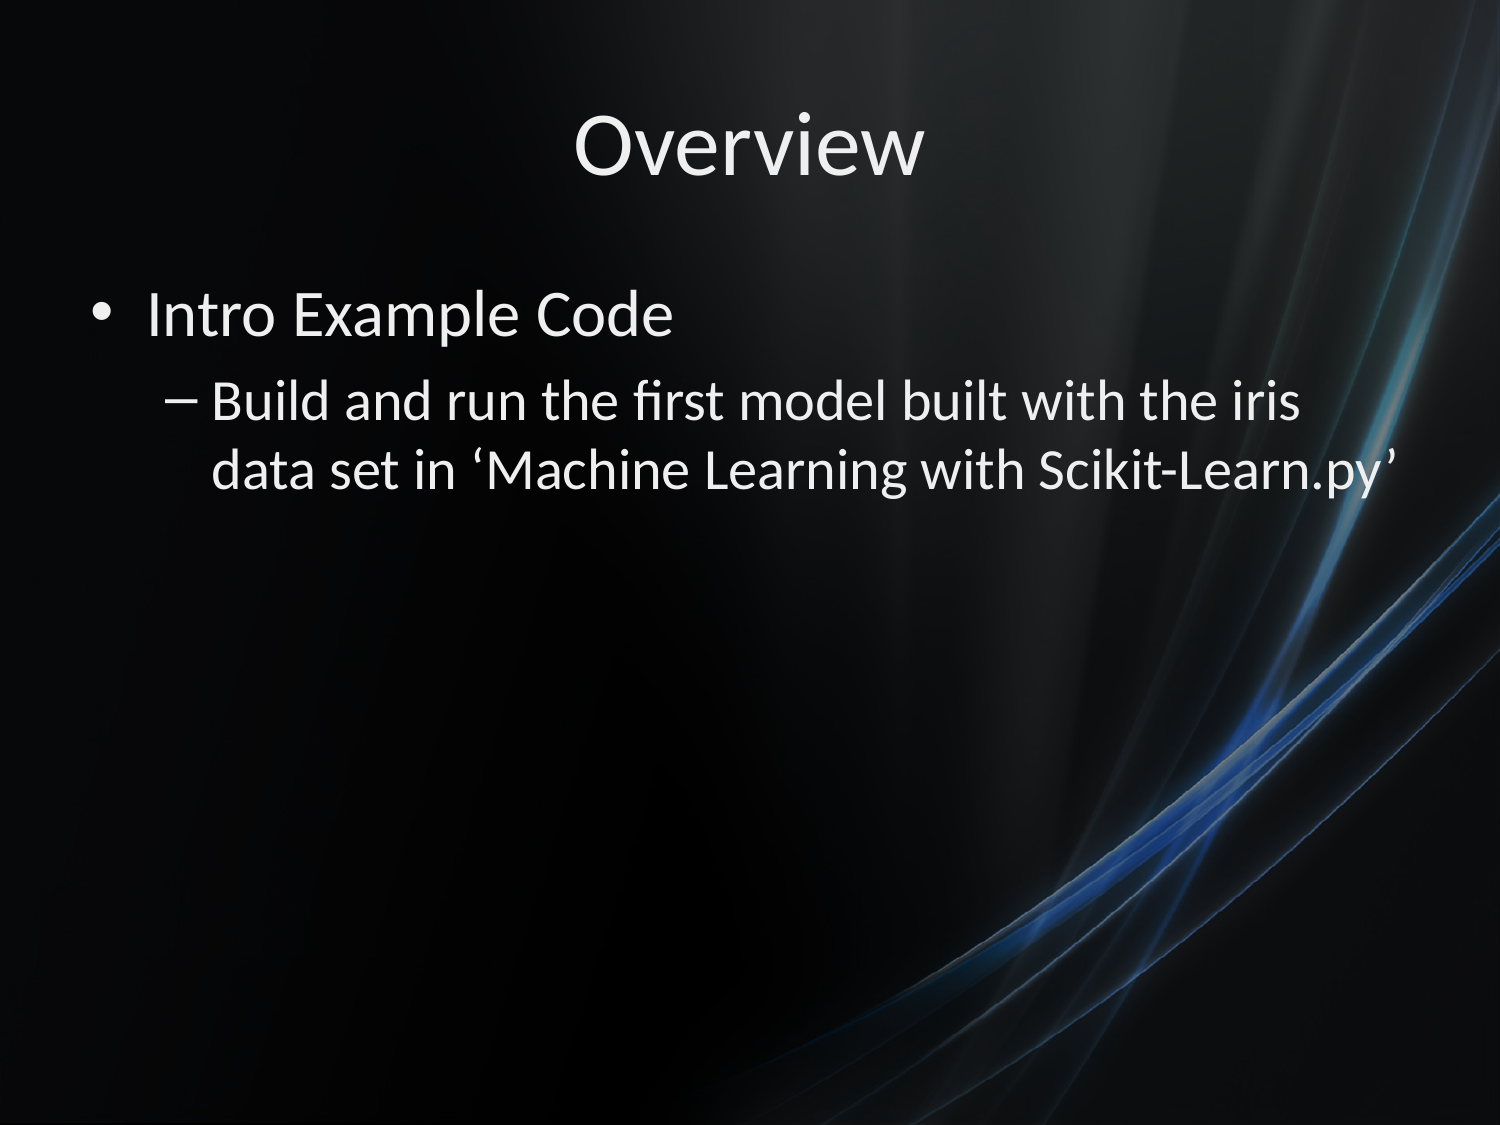

# Overview
Intro Example Code
Build and run the first model built with the iris data set in ‘Machine Learning with Scikit-Learn.py’